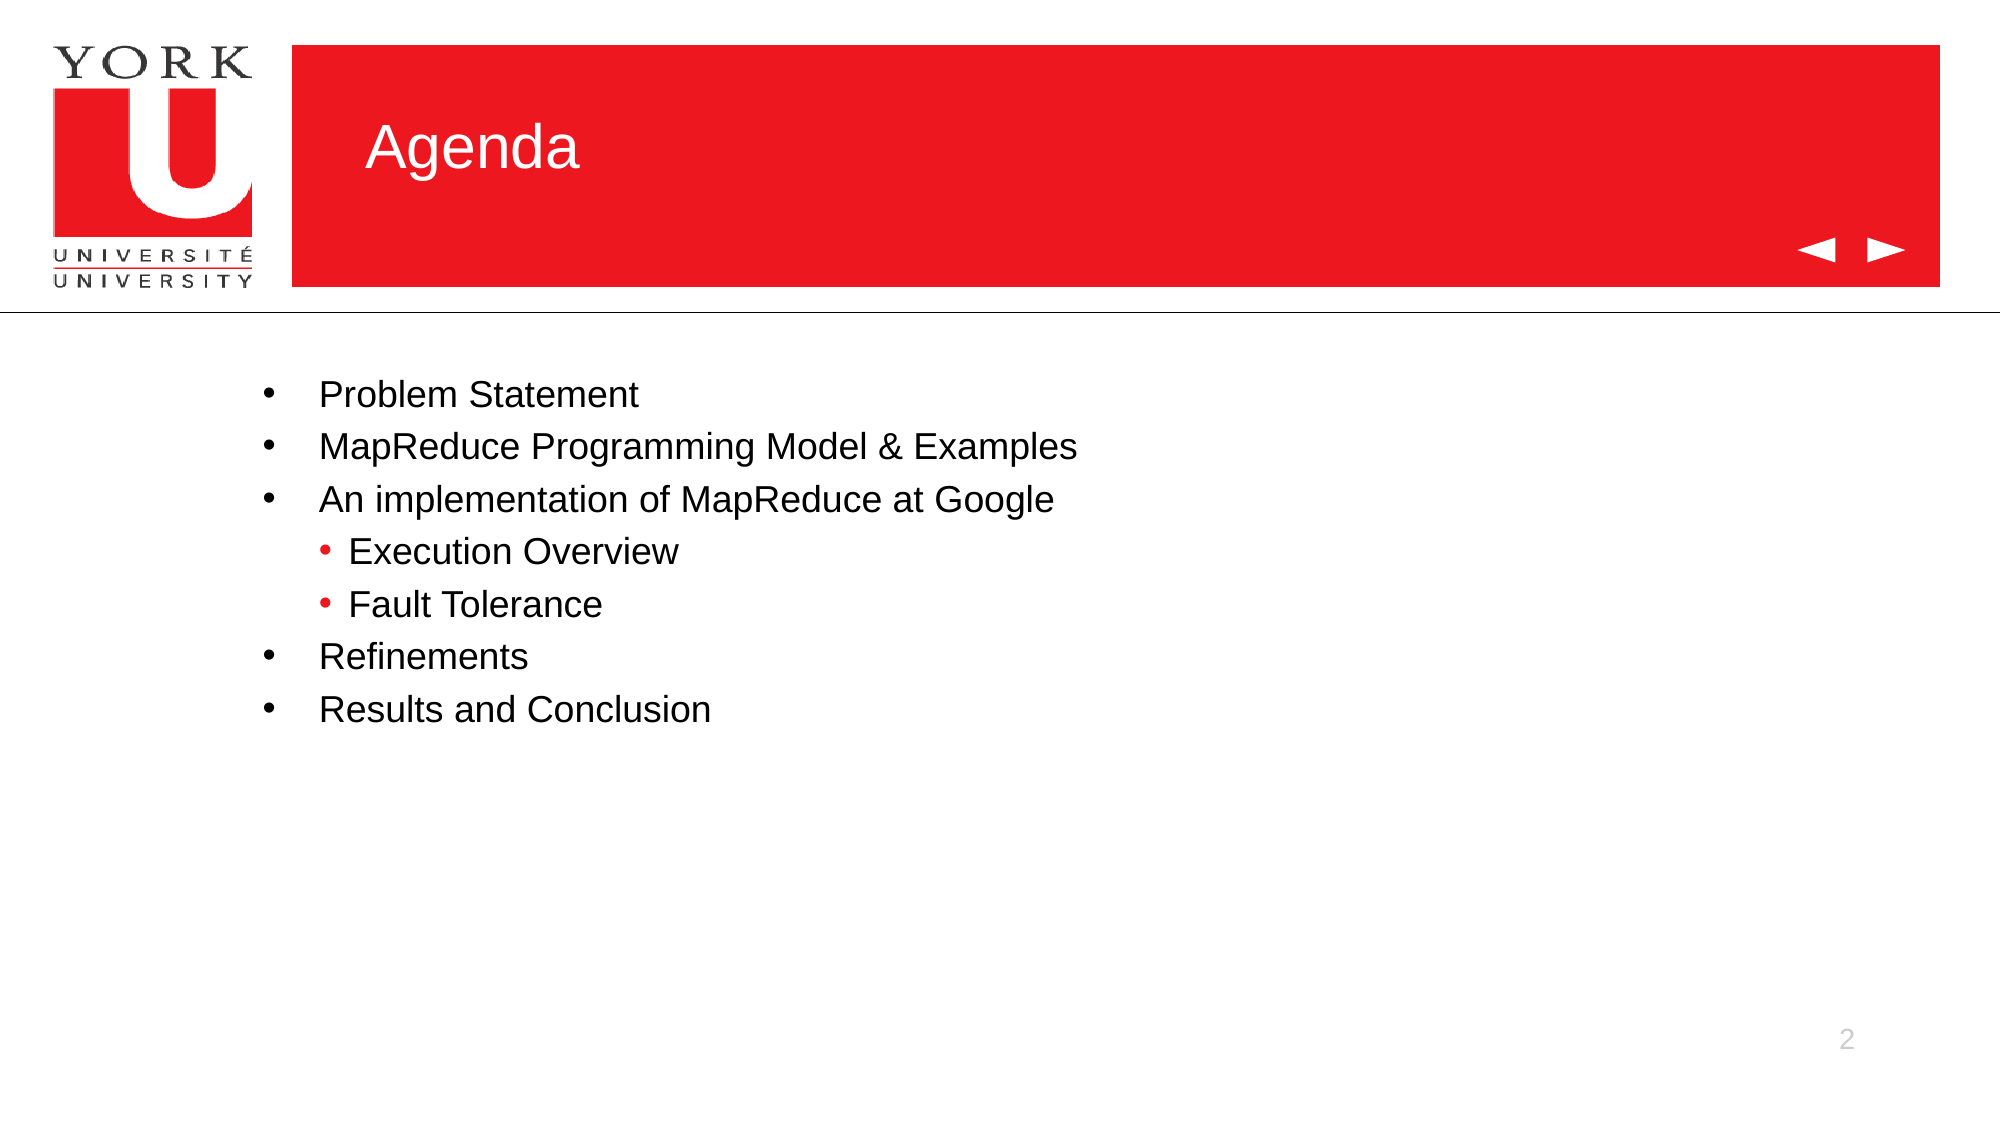

# Agenda
Problem Statement
MapReduce Programming Model & Examples
An implementation of MapReduce at Google
 Execution Overview
 Fault Tolerance
Refinements
Results and Conclusion
2